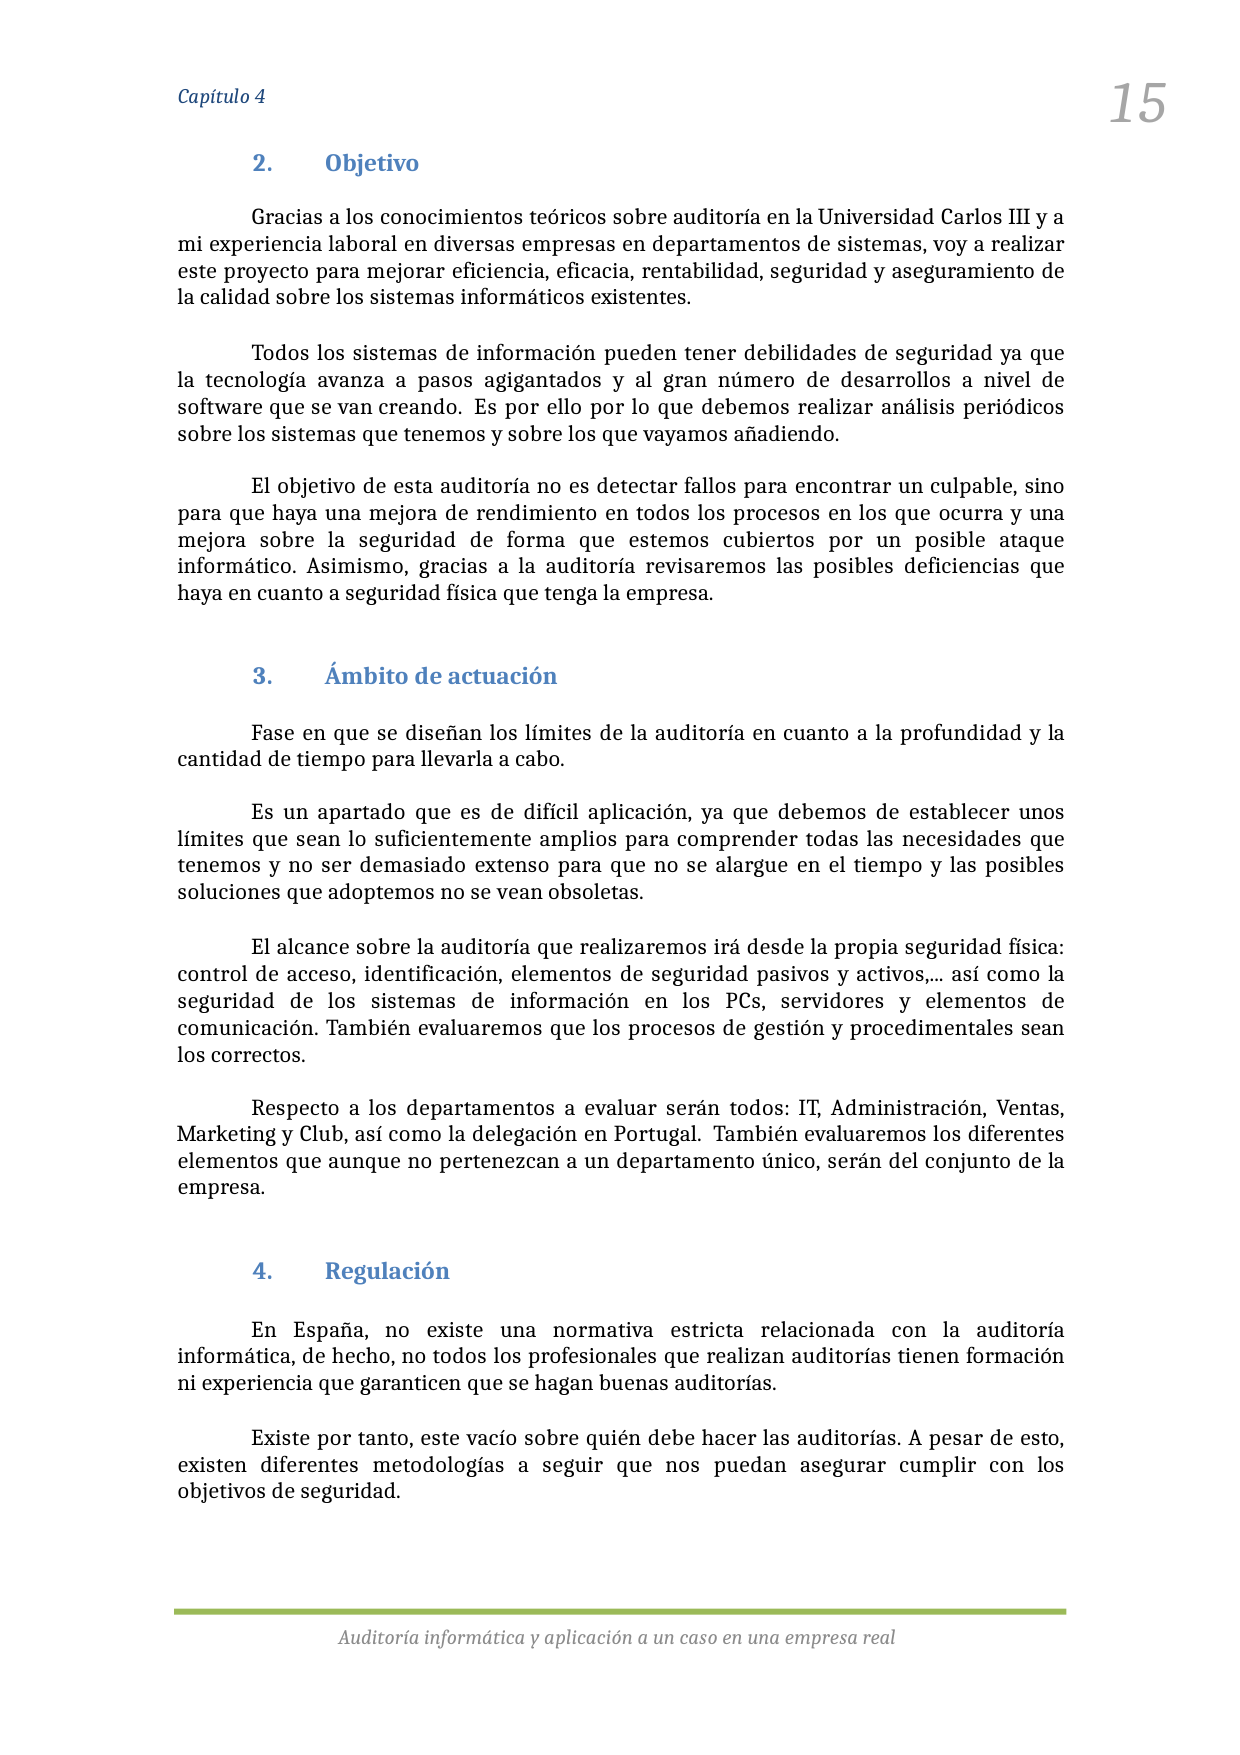

15
Capítulo 4
Objetivo

Gracias a los conocimientos teóricos sobre auditoría en la Universidad Carlos III y a mi experiencia laboral en diversas empresas en departamentos de sistemas, voy a realizar este proyecto para mejorar eficiencia, eficacia, rentabilidad, seguridad y aseguramiento de la calidad sobre los sistemas informáticos existentes.

Todos los sistemas de información pueden tener debilidades de seguridad ya que la tecnología avanza a pasos agigantados y al gran número de desarrollos a nivel de software que se van creando. Es por ello por lo que debemos realizar análisis periódicos sobre los sistemas que tenemos y sobre los que vayamos añadiendo.

El objetivo de esta auditoría no es detectar fallos para encontrar un culpable, sino para que haya una mejora de rendimiento en todos los procesos en los que ocurra y una mejora sobre la seguridad de forma que estemos cubiertos por un posible ataque informático. Asimismo, gracias a la auditoría revisaremos las posibles deficiencias que haya en cuanto a seguridad física que tenga la empresa.

Ámbito de actuación

Fase en que se diseñan los límites de la auditoría en cuanto a la profundidad y la cantidad de tiempo para llevarla a cabo.

Es un apartado que es de difícil aplicación, ya que debemos de establecer unos límites que sean lo suficientemente amplios para comprender todas las necesidades que tenemos y no ser demasiado extenso para que no se alargue en el tiempo y las posibles soluciones que adoptemos no se vean obsoletas.

El alcance sobre la auditoría que realizaremos irá desde la propia seguridad física: control de acceso, identificación, elementos de seguridad pasivos y activos,... así como la seguridad de los sistemas de información en los PCs, servidores y elementos de comunicación. También evaluaremos que los procesos de gestión y procedimentales sean los correctos.

Respecto a los departamentos a evaluar serán todos: IT, Administración, Ventas, Marketing y Club, así como la delegación en Portugal. También evaluaremos los diferentes elementos que aunque no pertenezcan a un departamento único, serán del conjunto de la empresa.

Regulación

En España, no existe una normativa estricta relacionada con la auditoría informática, de hecho, no todos los profesionales que realizan auditorías tienen formación ni experiencia que garanticen que se hagan buenas auditorías.

Existe por tanto, este vacío sobre quién debe hacer las auditorías. A pesar de esto, existen diferentes metodologías a seguir que nos puedan asegurar cumplir con los objetivos de seguridad.

Auditoría informática y aplicación a un caso en una empresa real